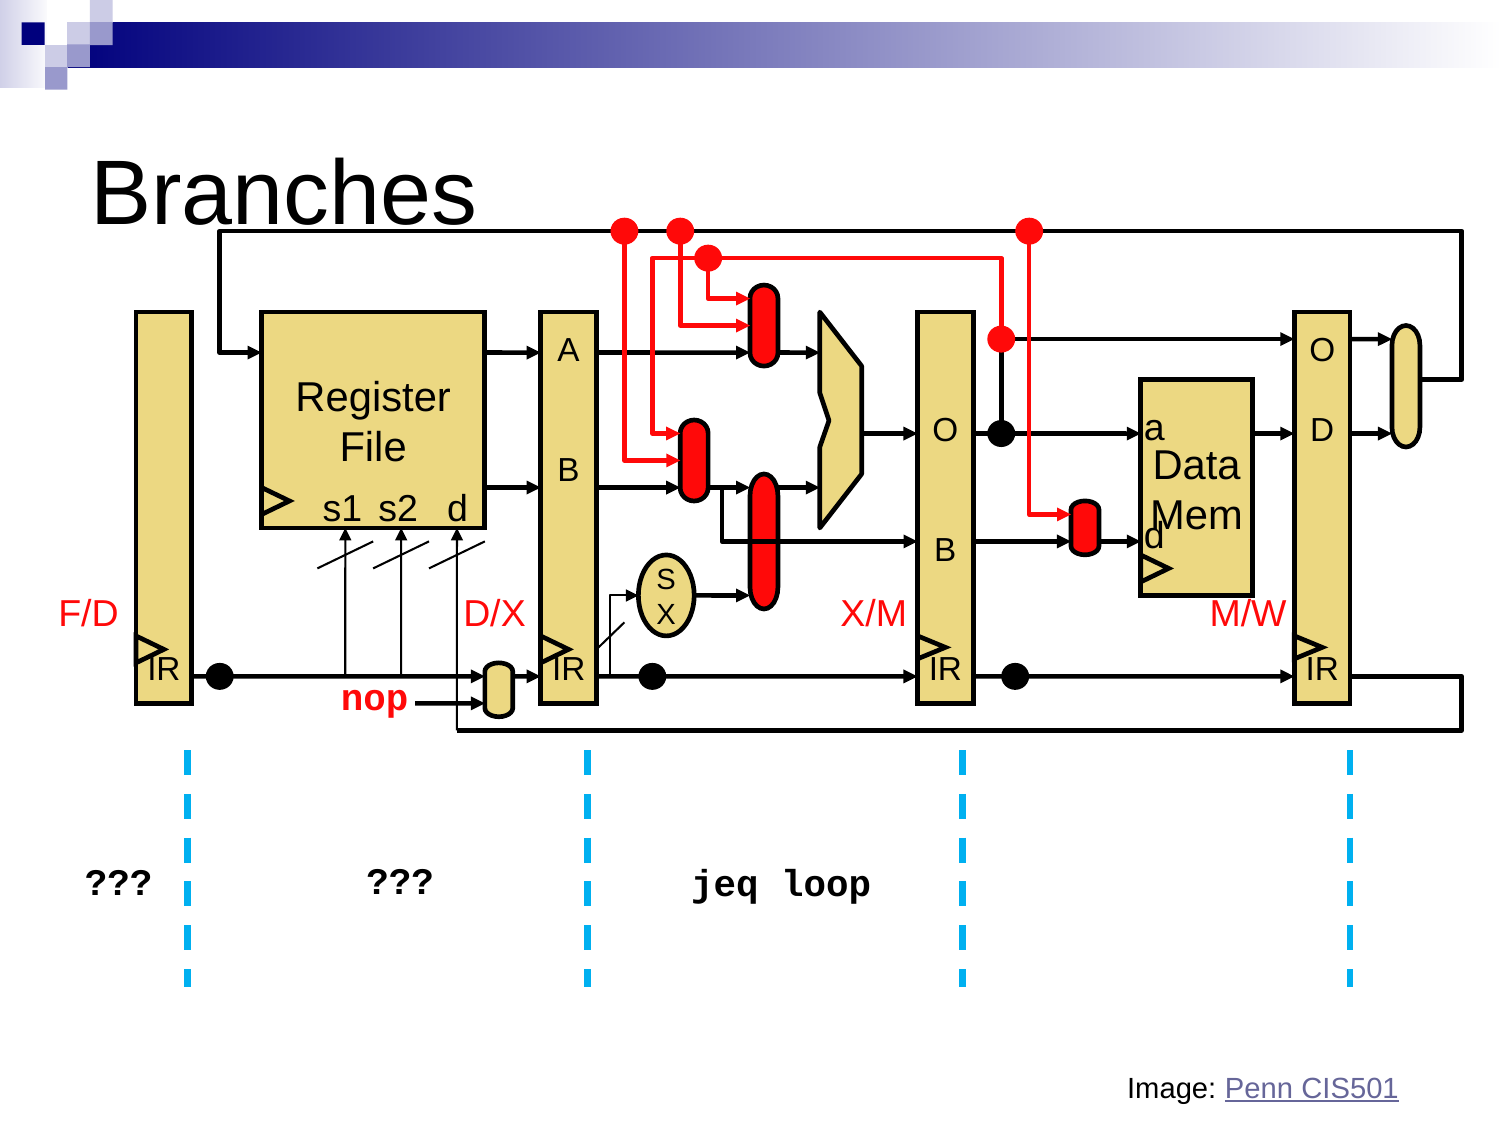

# Branches

IR
Register
File
A

B

IR

O

B

IR
O

D

IR

Data
Mem
a

s1
s2
d

d

S
X

F/D
D/X
X/M
M/W

nop

???
???
jeq loop
Image: Penn CIS501